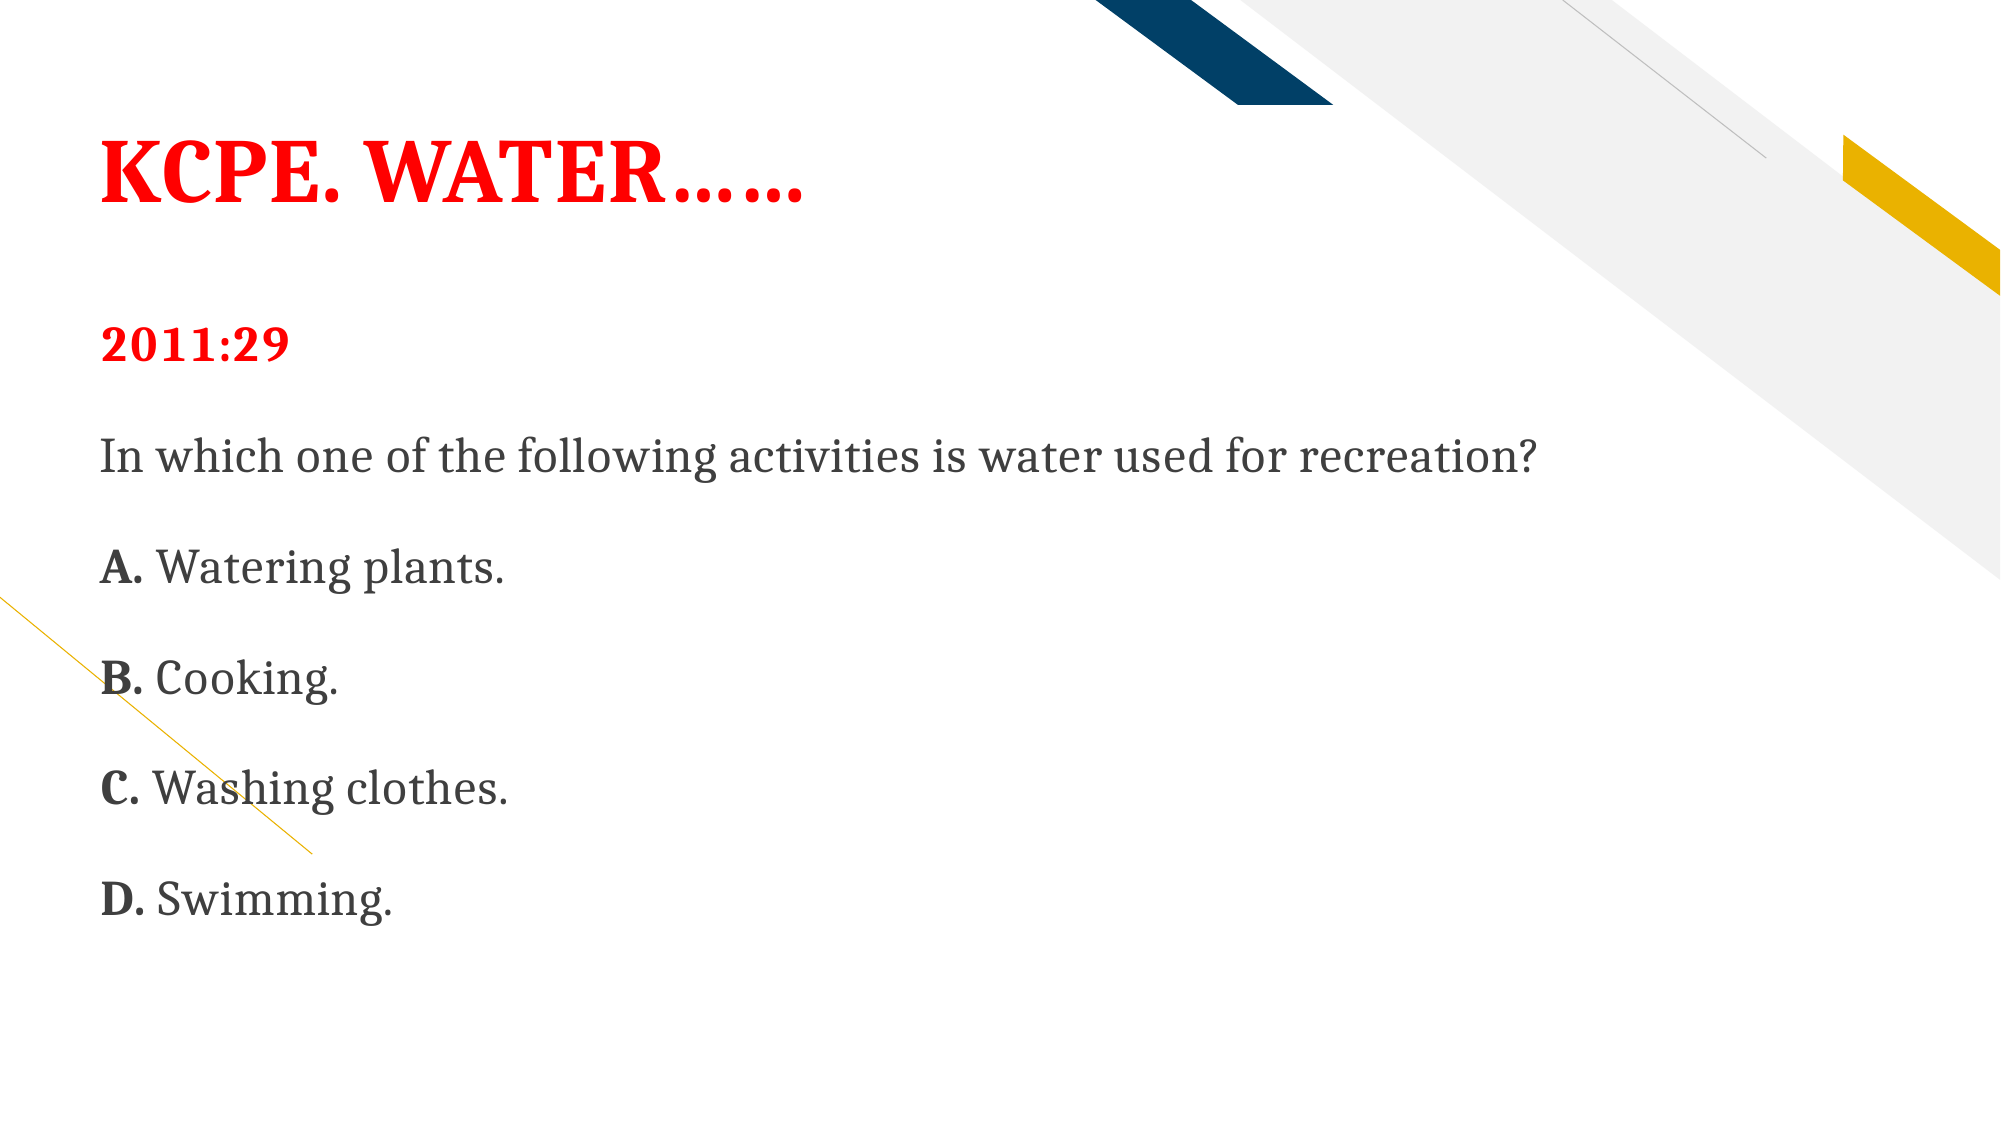

# KCPE. WATER……
2011:29
In which one of the following activities is water used for recreation?
A. Watering plants.
B. Cooking.
C. Washing clothes.
D. Swimming.